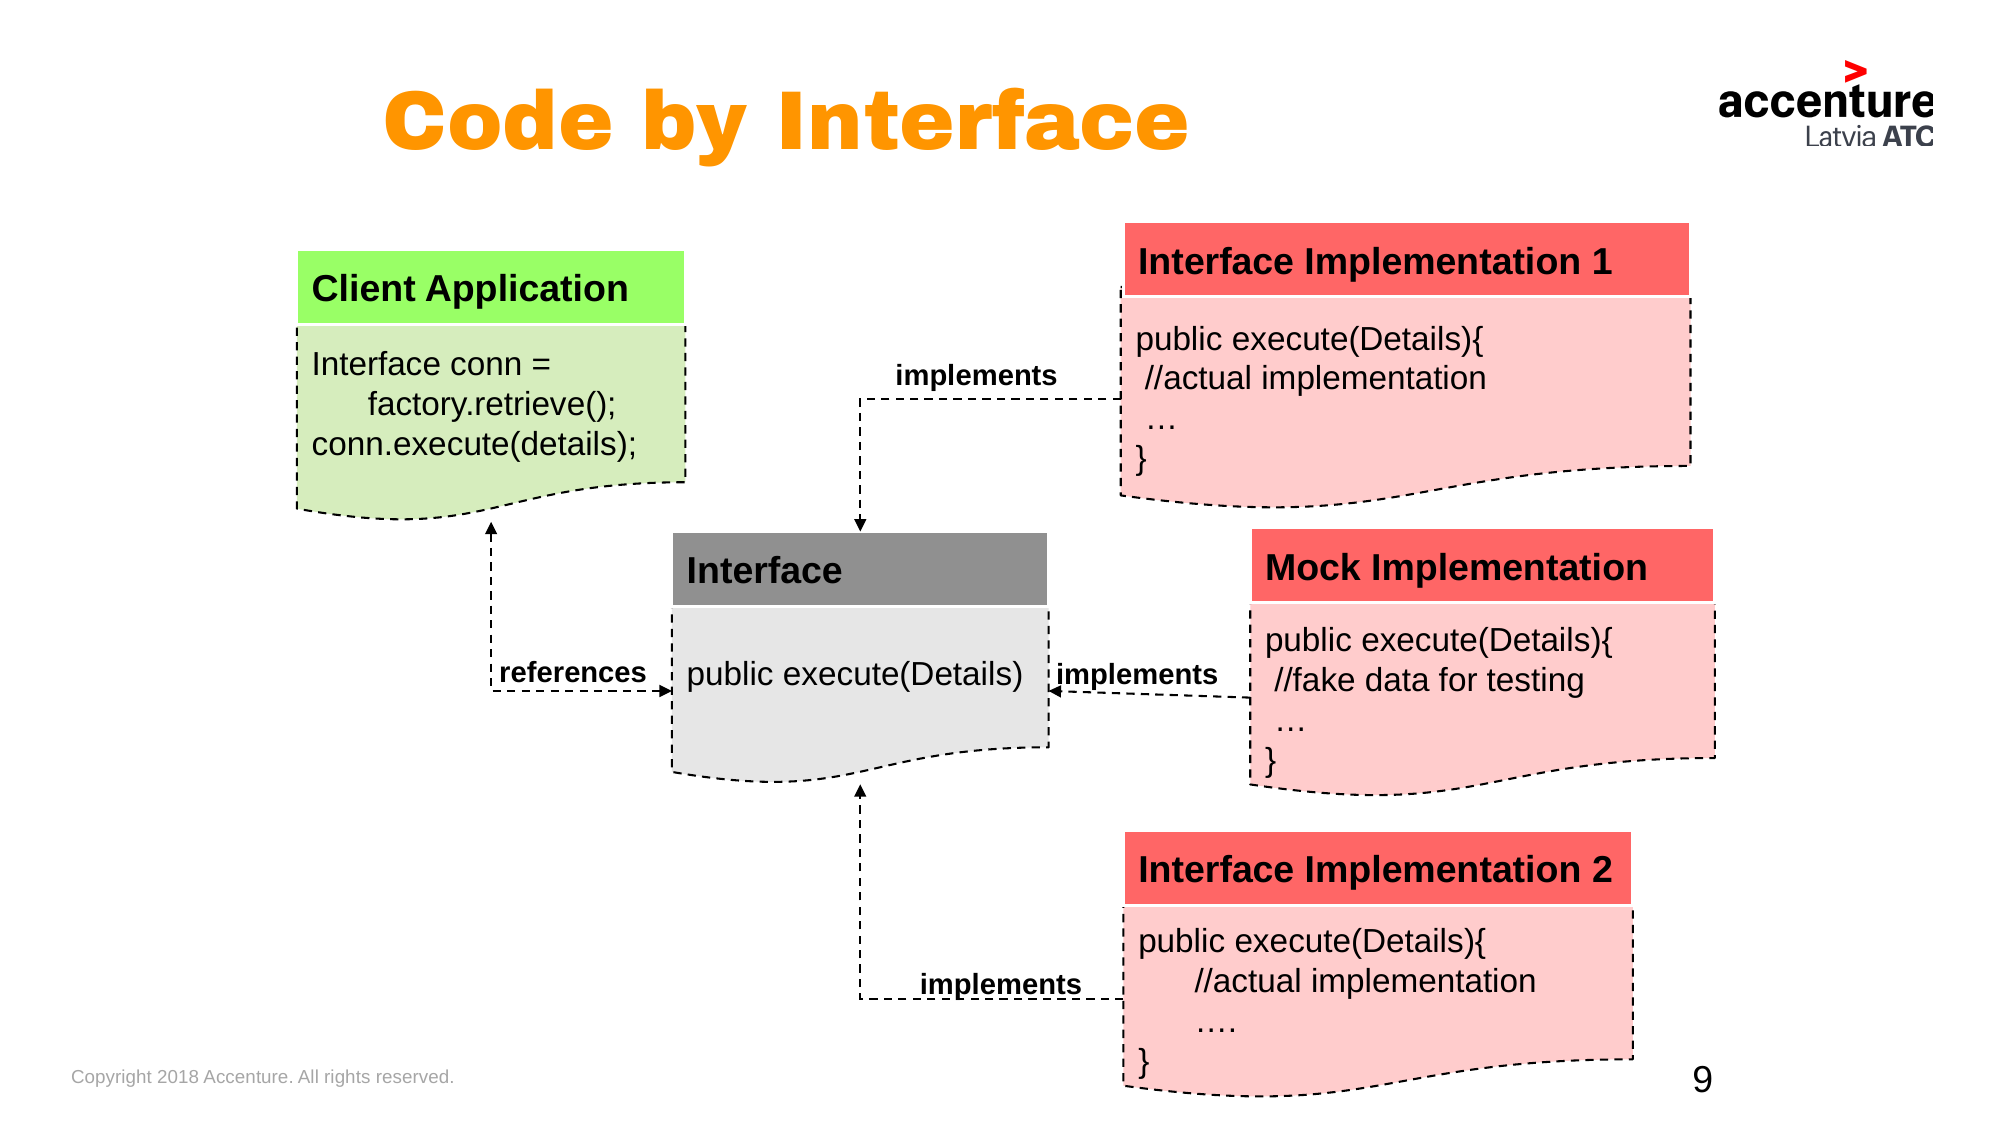

Code by Interface
Interface Implementation 1
Client Application

public execute(Details){
 //actual implementation
 …
}
Interface conn =
	factory.retrieve();
conn.execute(details);
implements
Mock Implementation
Interface

public execute(Details){
 //fake data for testing
 …
}
public execute(Details)
references
implements
Interface Implementation 2

public execute(Details){
	//actual implementation
	….
}
implements
9